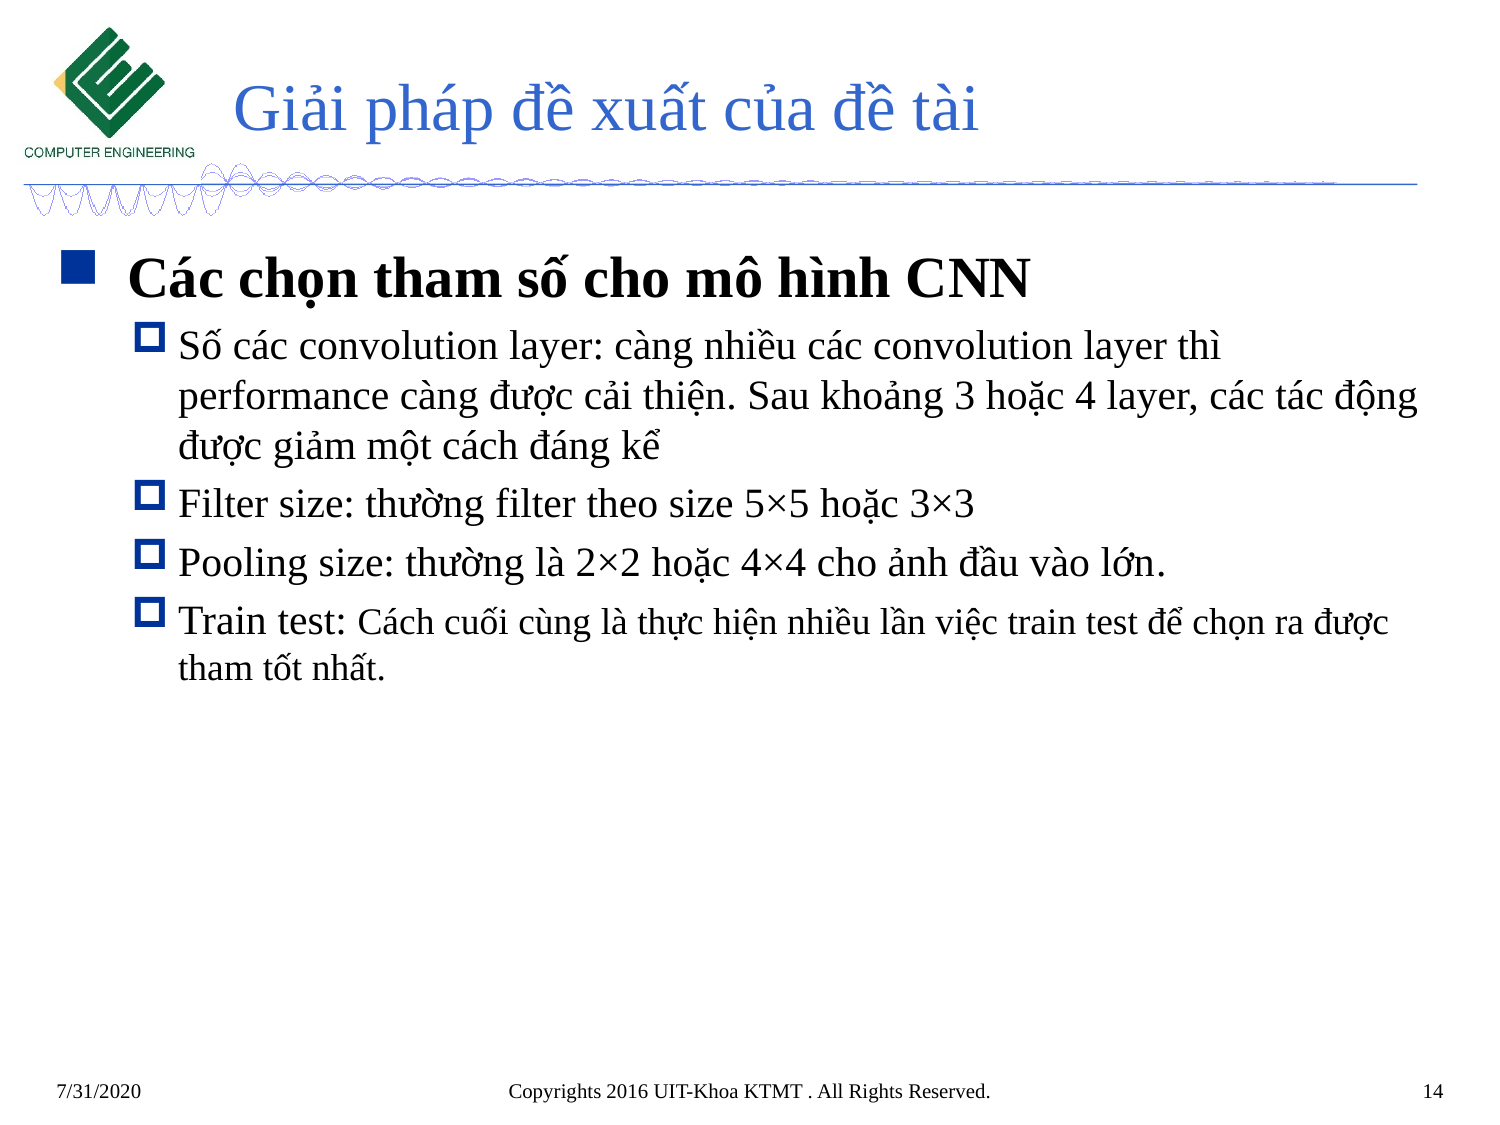

# Giải pháp đề xuất của đề tài
 Các chọn tham số cho mô hình CNN
Số các convolution layer: càng nhiều các convolution layer thì performance càng được cải thiện. Sau khoảng 3 hoặc 4 layer, các tác động được giảm một cách đáng kể
Filter size: thường filter theo size 5×5 hoặc 3×3
Pooling size: thường là 2×2 hoặc 4×4 cho ảnh đầu vào lớn.
Train test: Cách cuối cùng là thực hiện nhiều lần việc train test để chọn ra được tham tốt nhất.

Copyrights 2016 UIT-Khoa KTMT . All Rights Reserved.
14
7/31/2020